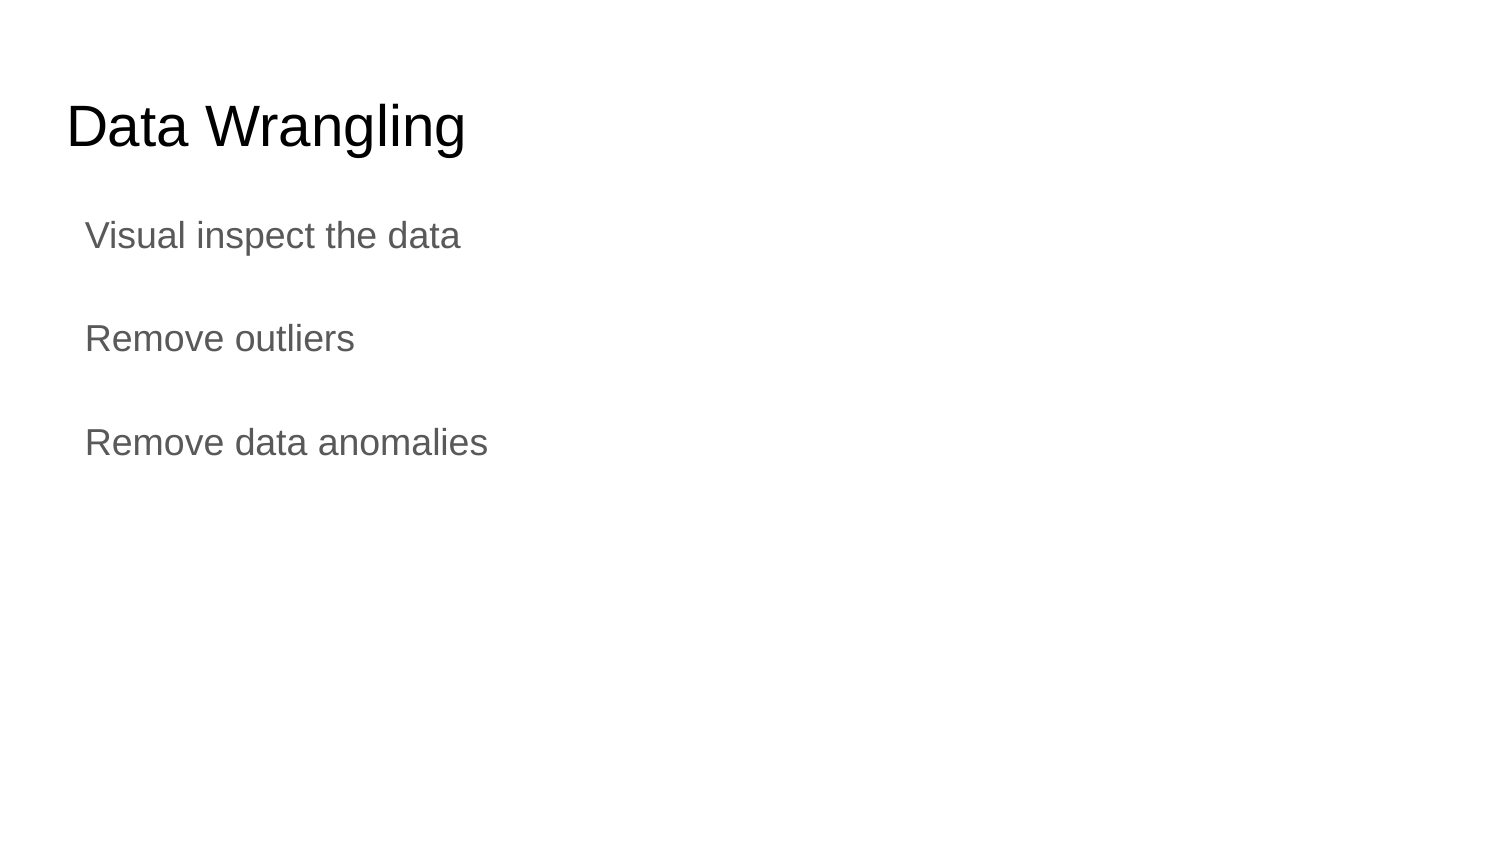

# Data Wrangling
Visual inspect the data

Remove outliers

Remove data anomalies